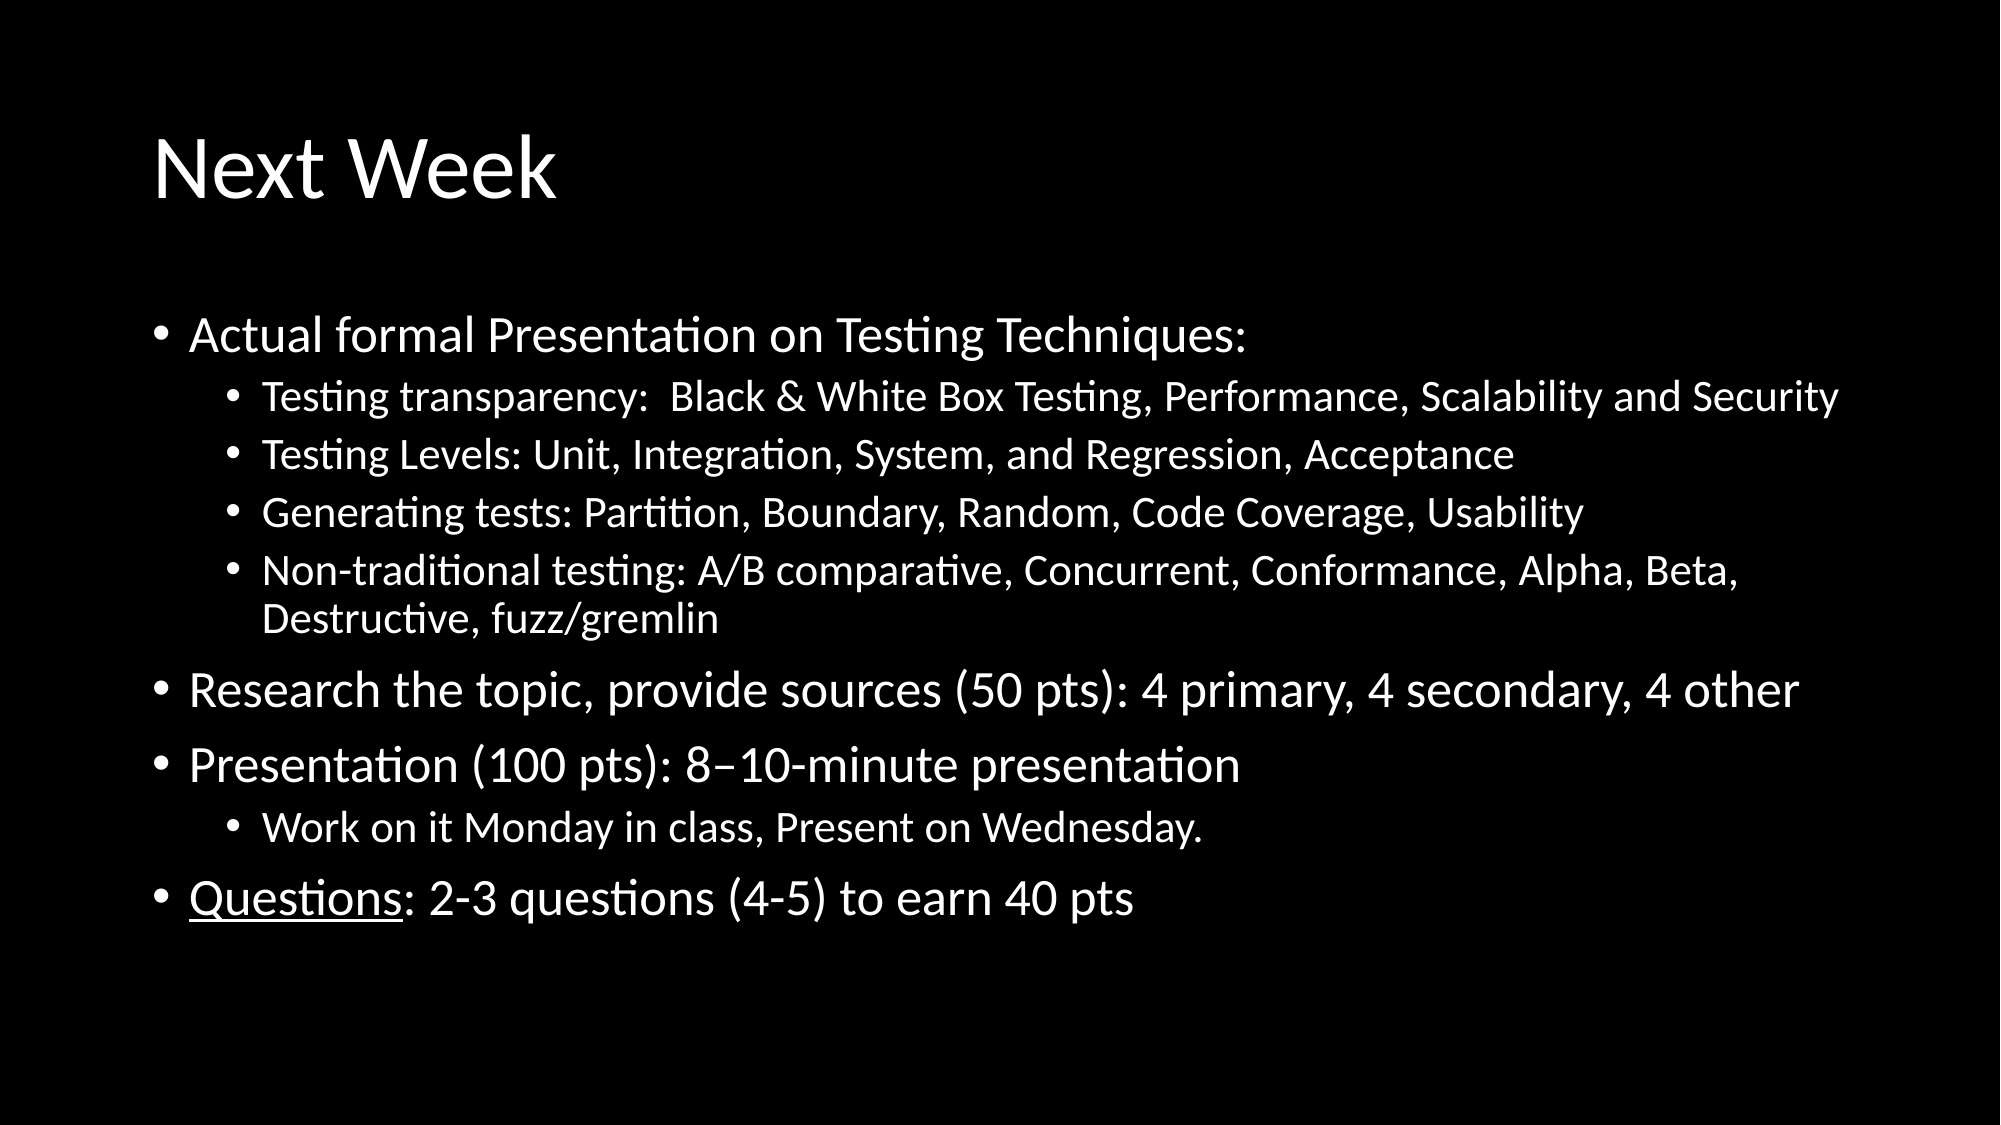

# Next Week
Actual formal Presentation on Testing Techniques:
Testing transparency:  Black & White Box Testing, Performance, Scalability and Security
Testing Levels: Unit, Integration, System, and Regression, Acceptance
Generating tests: Partition, Boundary, Random, Code Coverage, Usability
Non-traditional testing: A/B comparative, Concurrent, Conformance, Alpha, Beta, Destructive, fuzz/gremlin
Research the topic, provide sources (50 pts): 4 primary, 4 secondary, 4 other
Presentation (100 pts): 8–10-minute presentation
Work on it Monday in class, Present on Wednesday.
Questions: 2-3 questions (4-5) to earn 40 pts